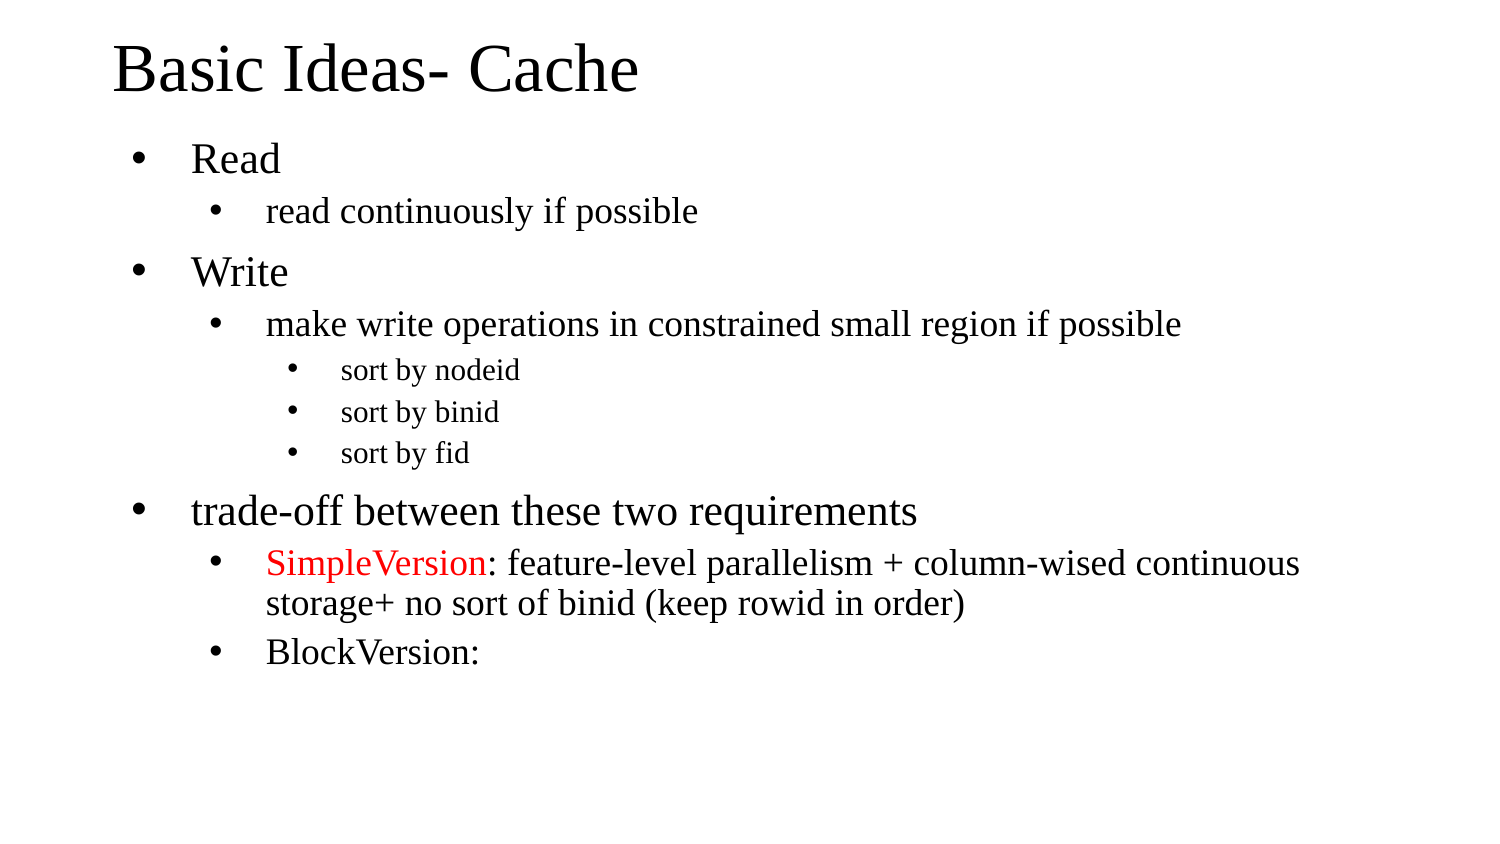

# Basic Ideas- Cache
Read
read continuously if possible
Write
make write operations in constrained small region if possible
sort by nodeid
sort by binid
sort by fid
trade-off between these two requirements
SimpleVersion: feature-level parallelism + column-wised continuous storage+ no sort of binid (keep rowid in order)
BlockVersion: